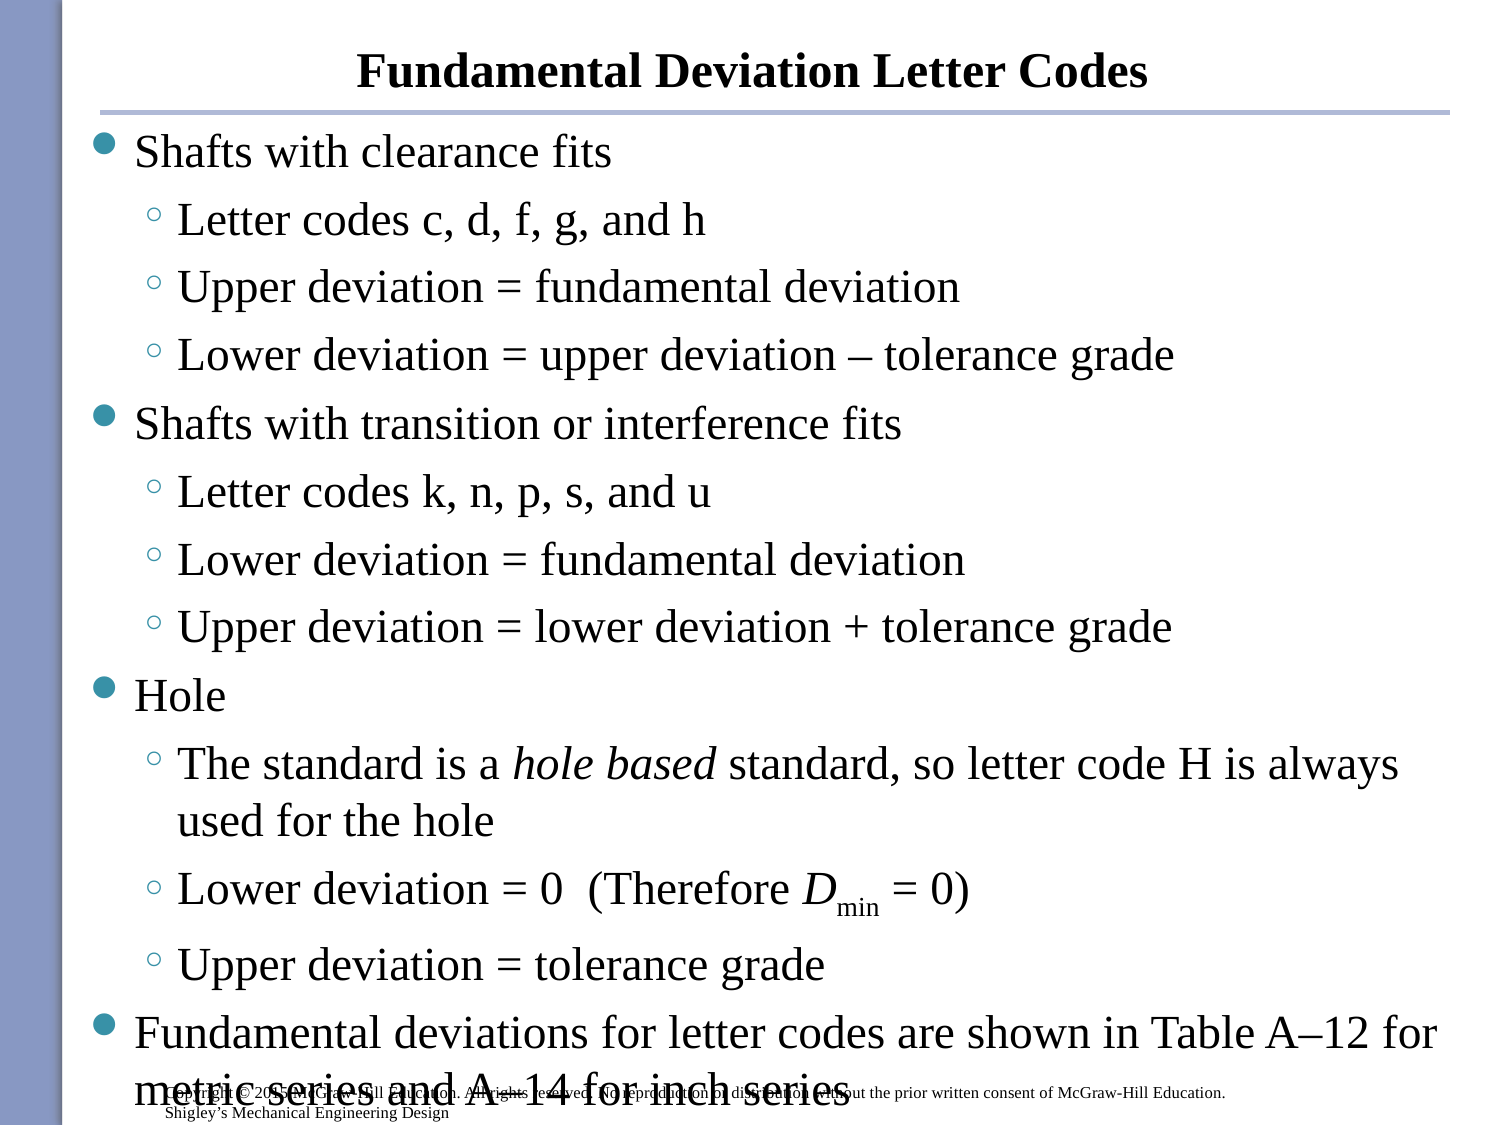

# Fundamental Deviation Letter Codes
Shafts with clearance fits
Letter codes c, d, f, g, and h
Upper deviation = fundamental deviation
Lower deviation = upper deviation – tolerance grade
Shafts with transition or interference fits
Letter codes k, n, p, s, and u
Lower deviation = fundamental deviation
Upper deviation = lower deviation + tolerance grade
Hole
The standard is a hole based standard, so letter code H is always used for the hole
Lower deviation = 0  (Therefore Dmin = 0)
Upper deviation = tolerance grade
Fundamental deviations for letter codes are shown in Table A–12 for metric series and A–14 for inch series